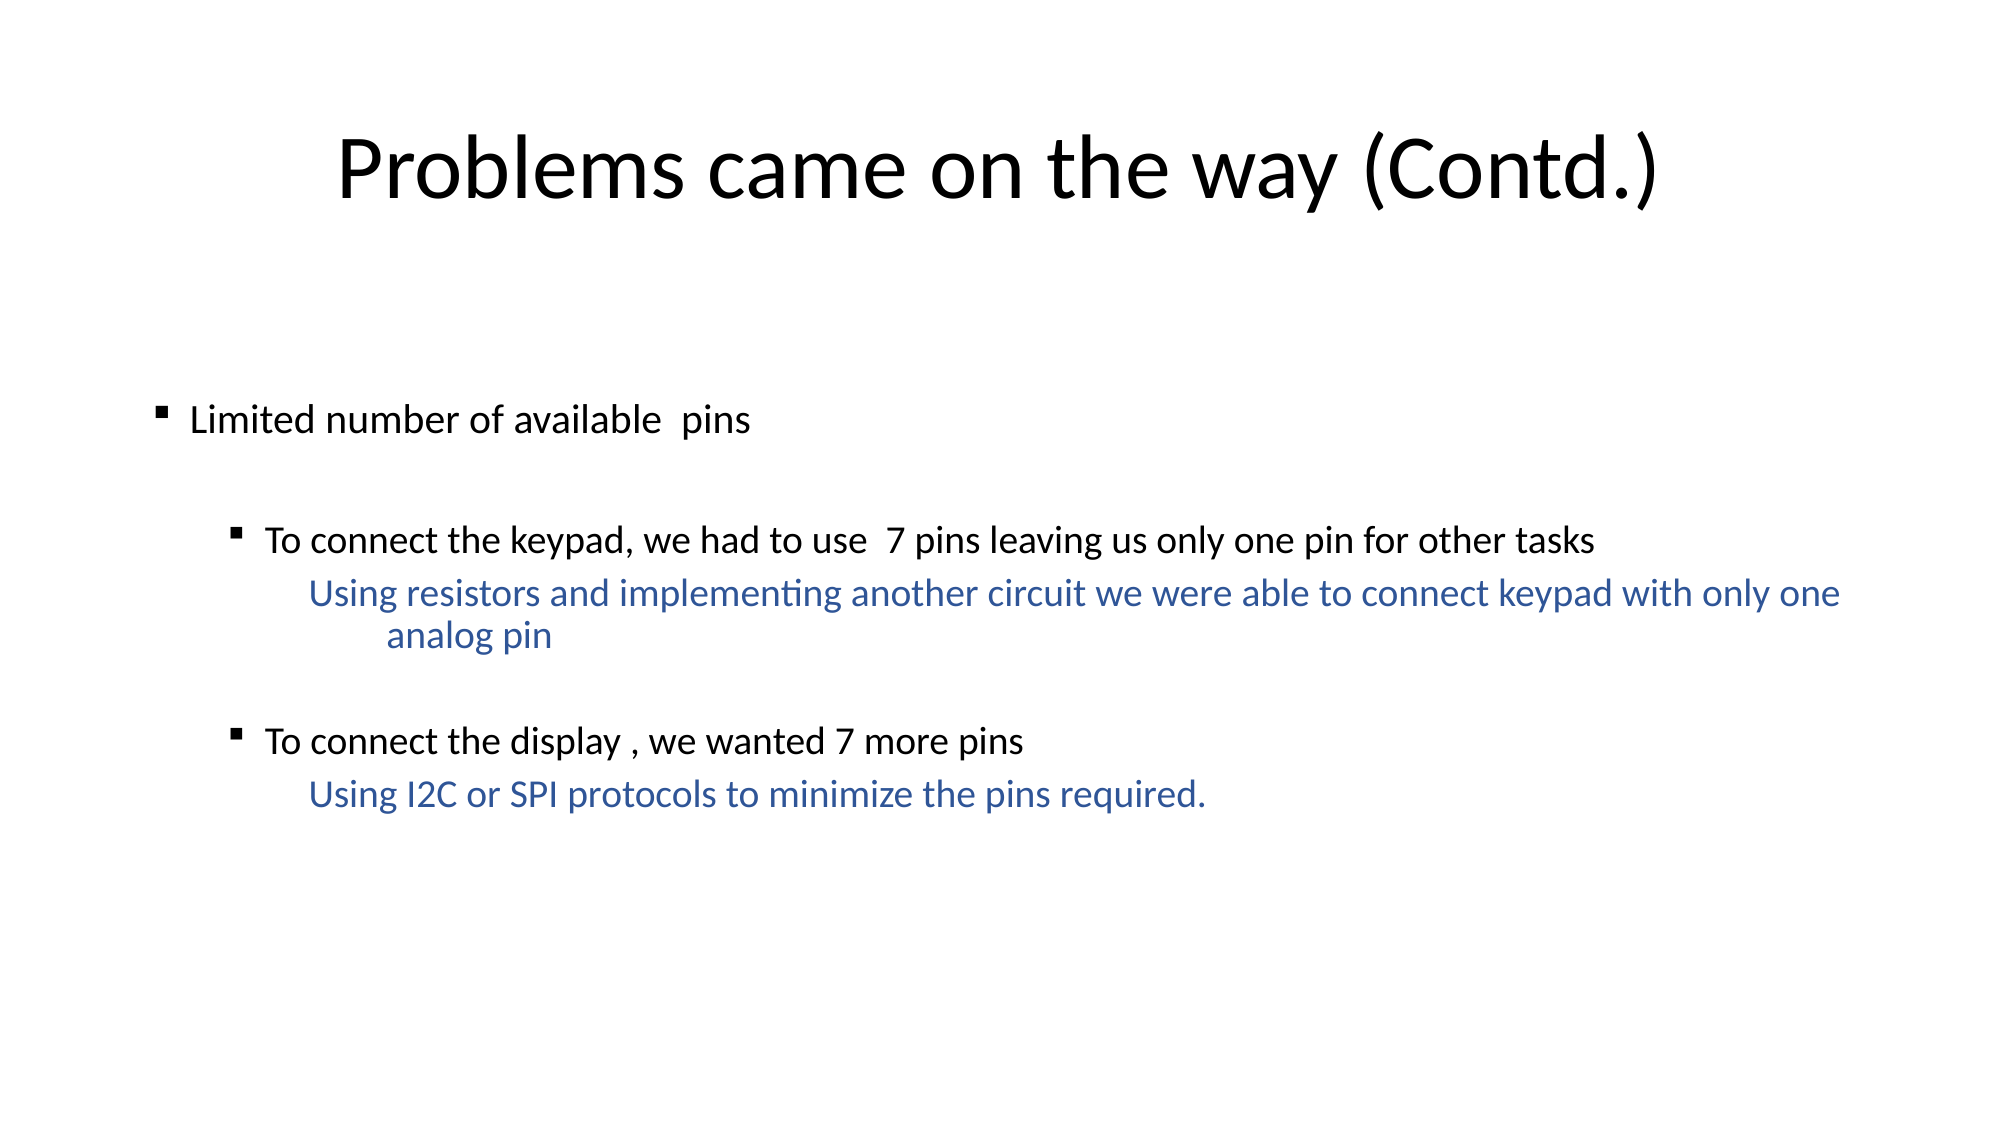

# Problems came on the way (Contd.)

Limited number of available  pins

To connect the keypad, we had to use  7 pins leaving us only one pin for other tasks
         Using resistors and implementing another circuit we were able to connect keypad with only one         	 analog pin

To connect the display , we wanted 7 more pins
         Using I2C or SPI protocols to minimize the pins required.